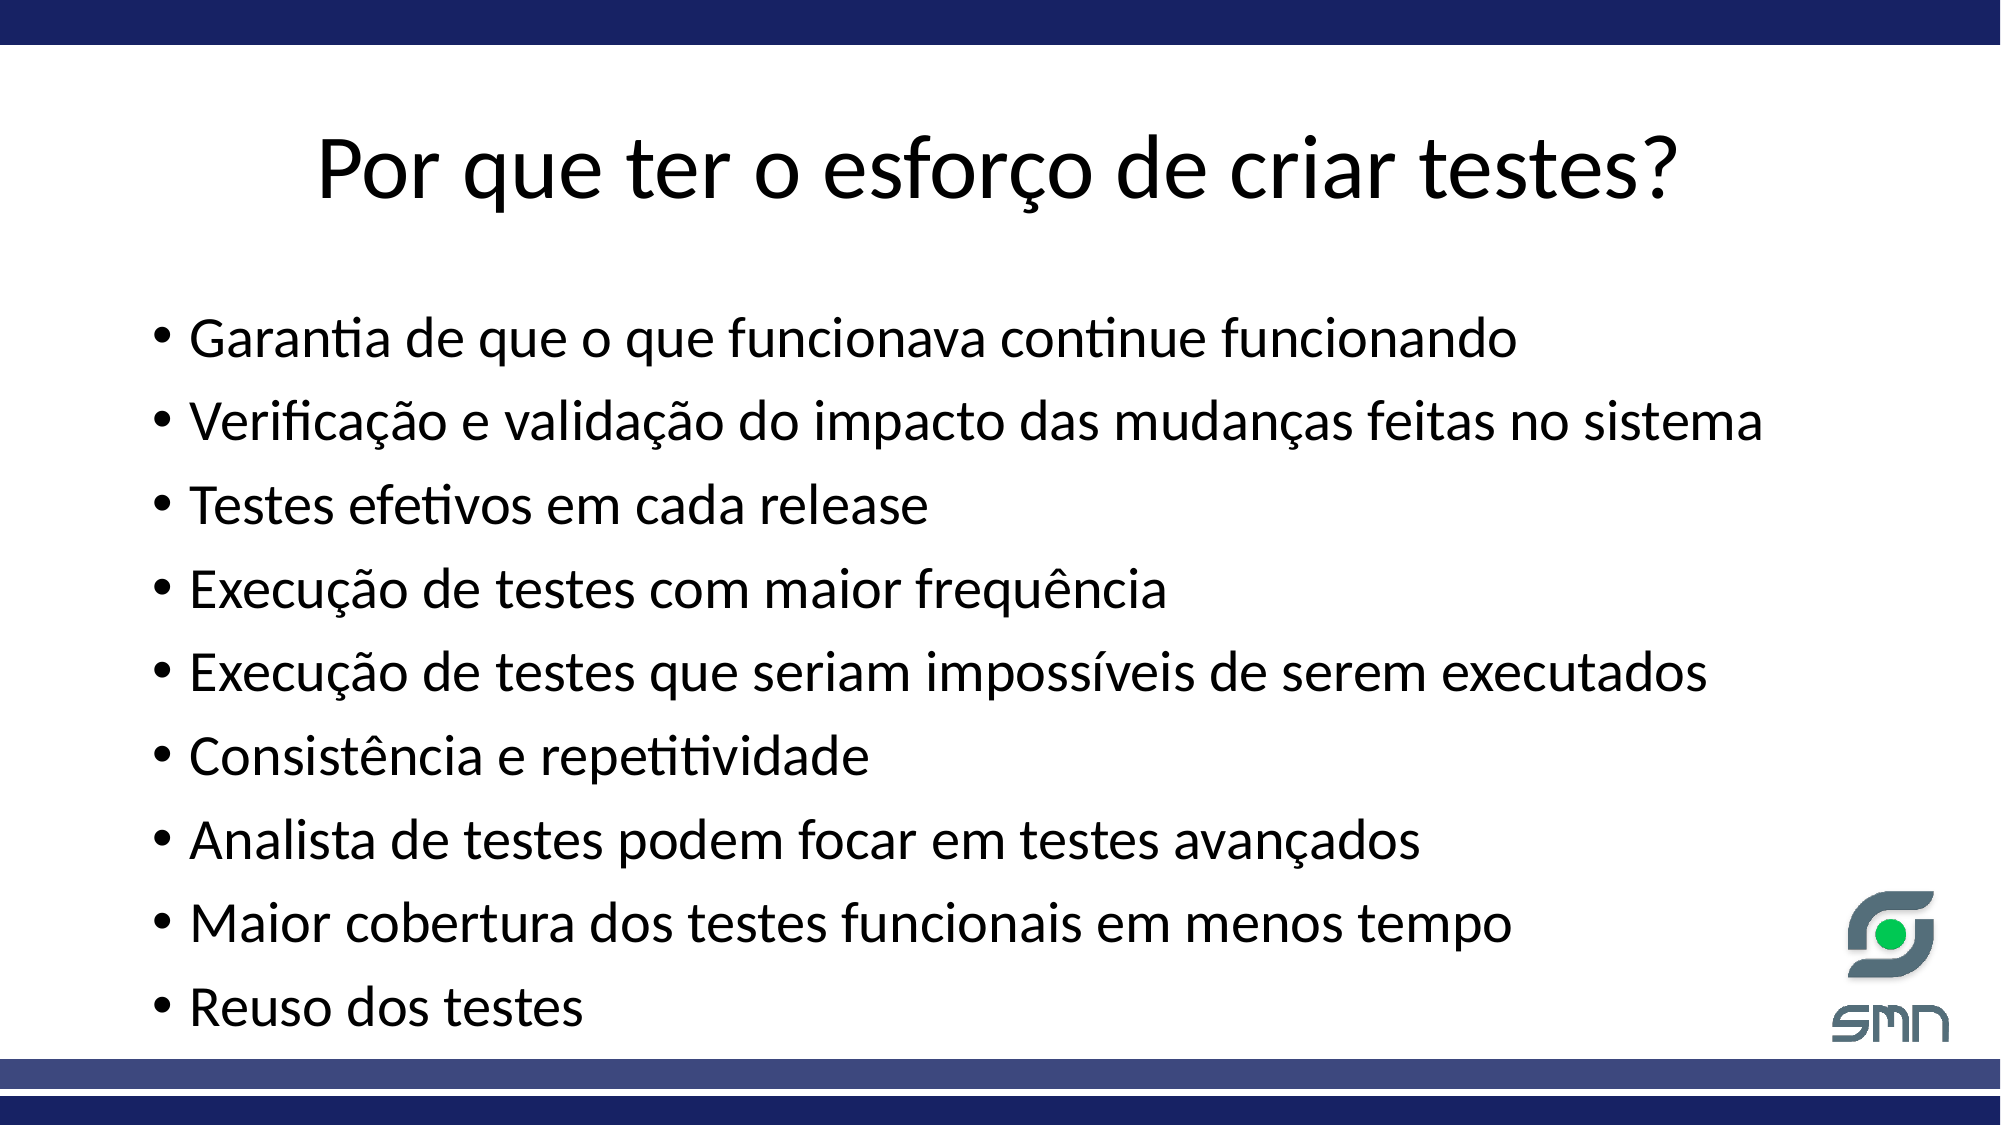

# Por que ter o esforço de criar testes?
Garantia de que o que funcionava continue funcionando
Verificação e validação do impacto das mudanças feitas no sistema
Testes efetivos em cada release
Execução de testes com maior frequência
Execução de testes que seriam impossíveis de serem executados
Consistência e repetitividade
Analista de testes podem focar em testes avançados
Maior cobertura dos testes funcionais em menos tempo
Reuso dos testes